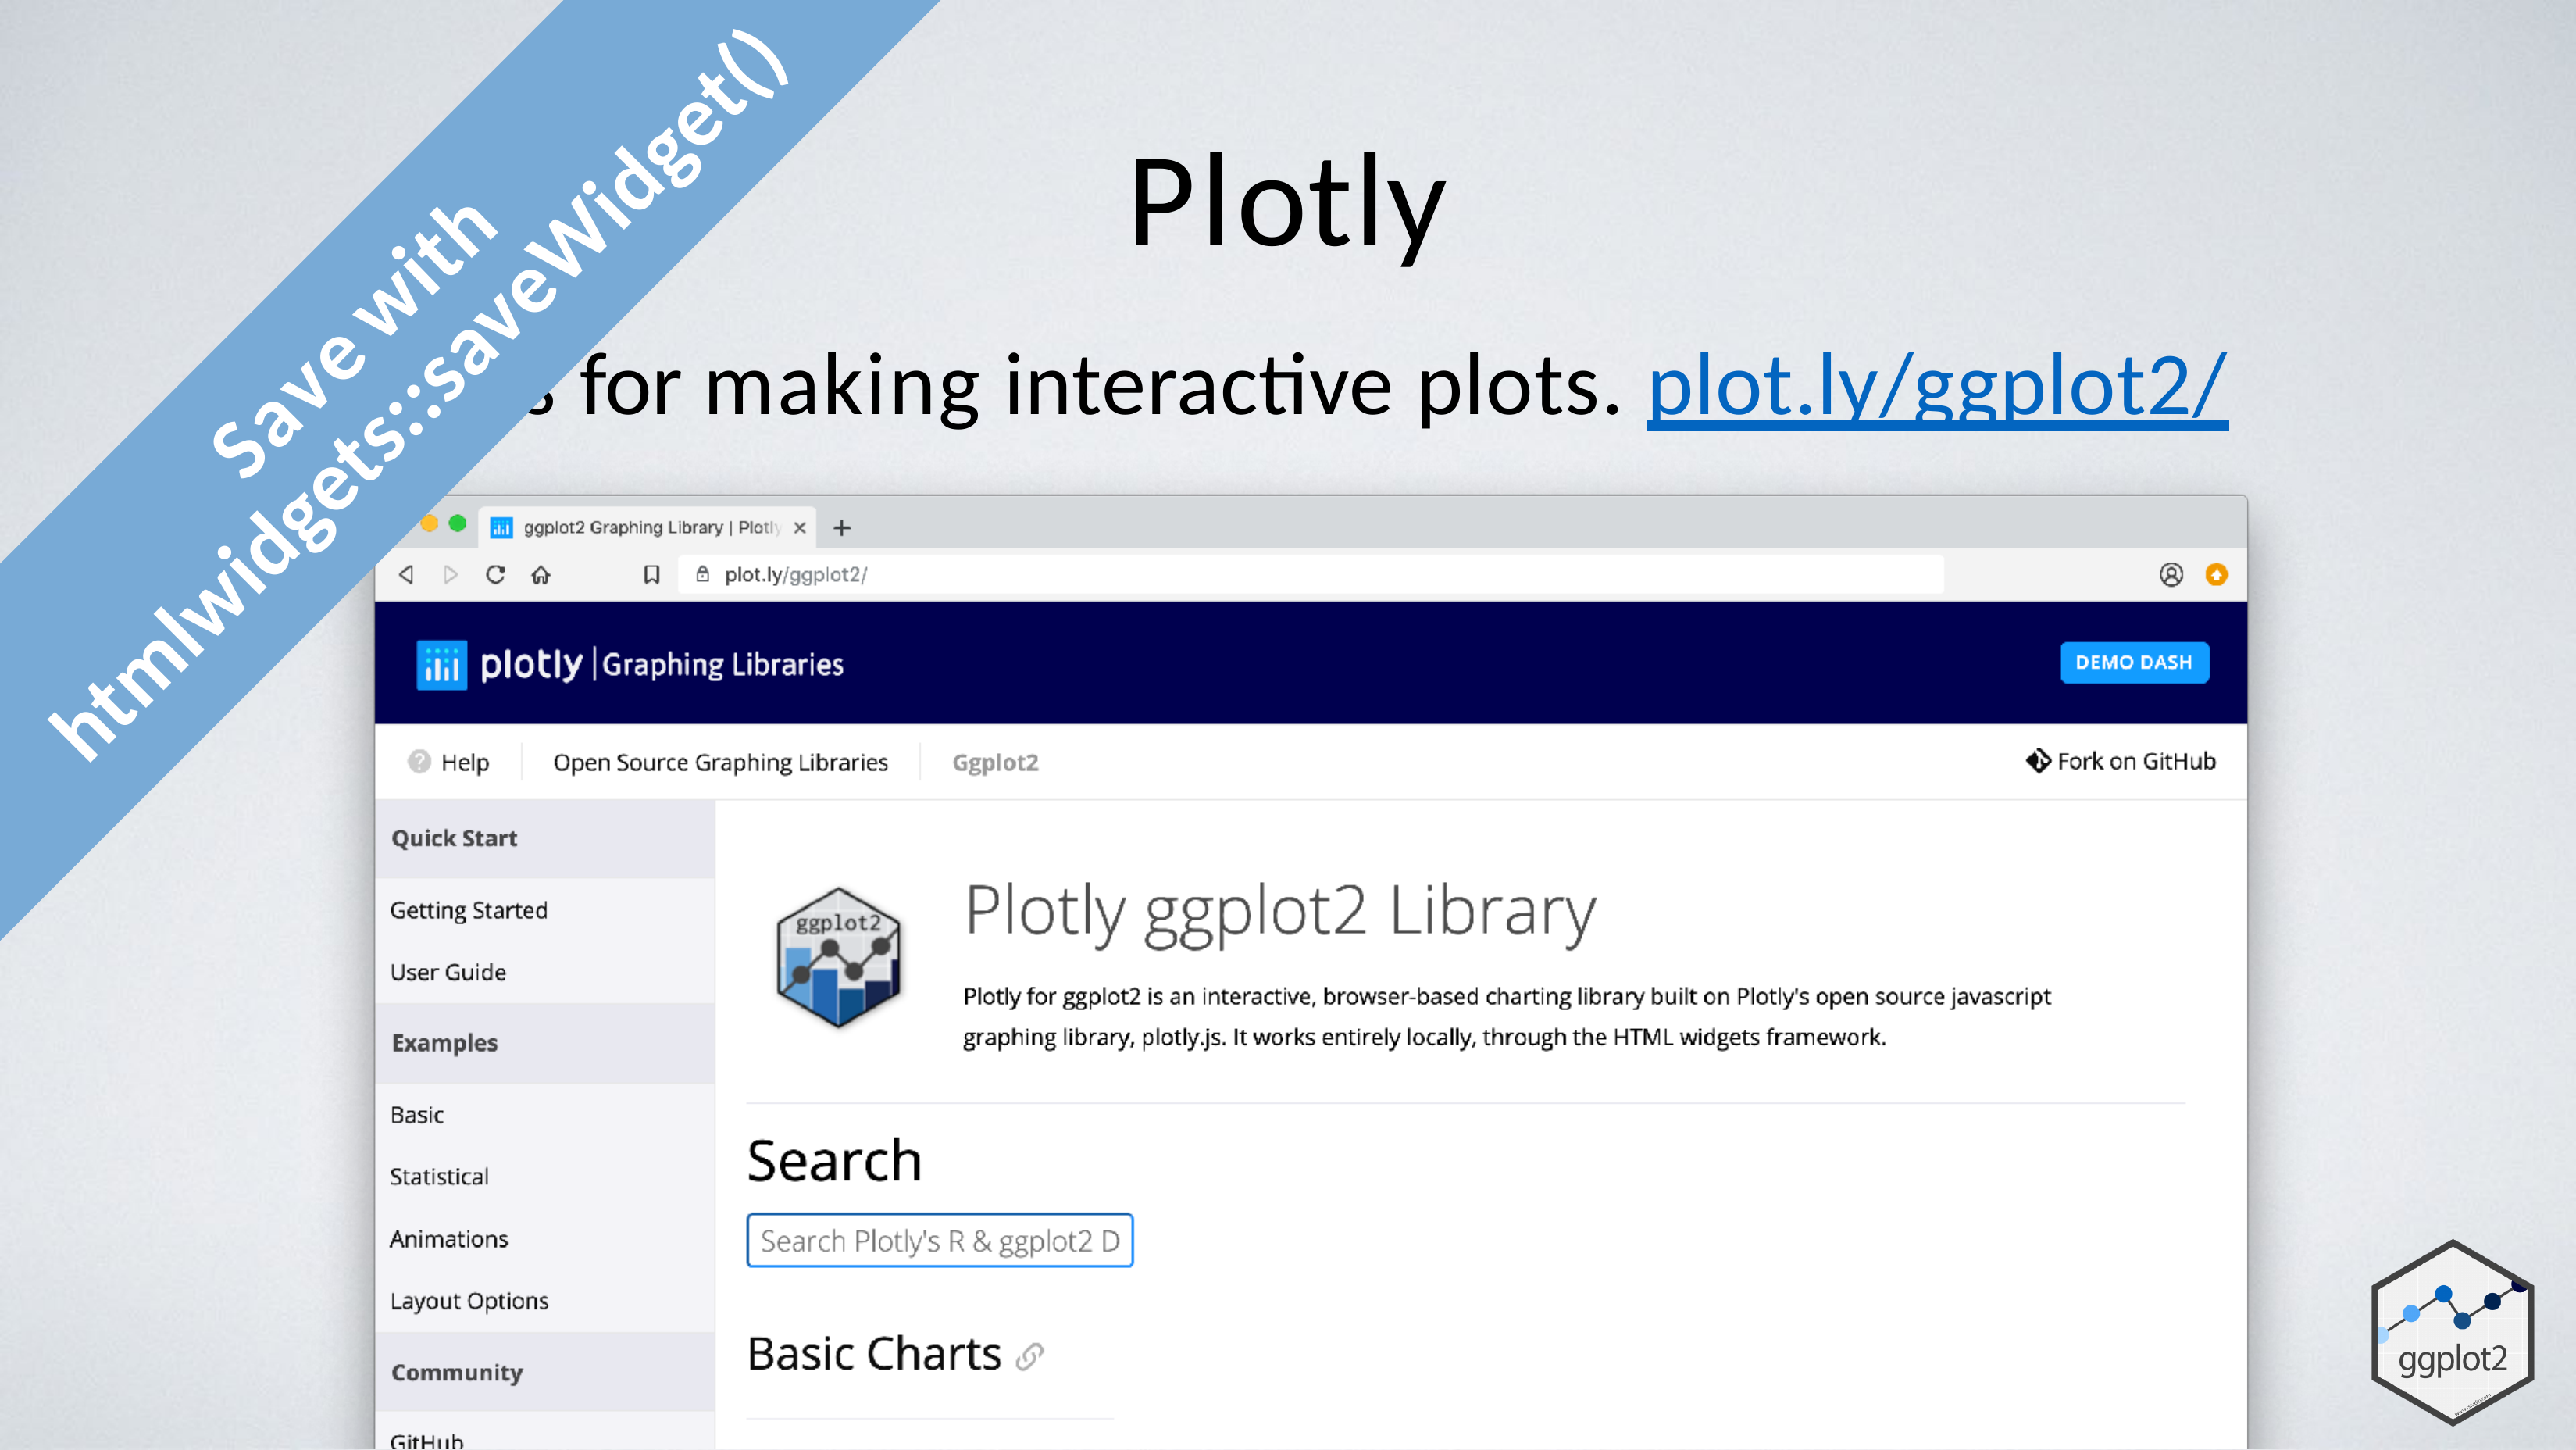

# Plotly
with
Tools for making interactive plots. plot.ly/ggplot2/
htmlwidgets::saveWidget()
Save